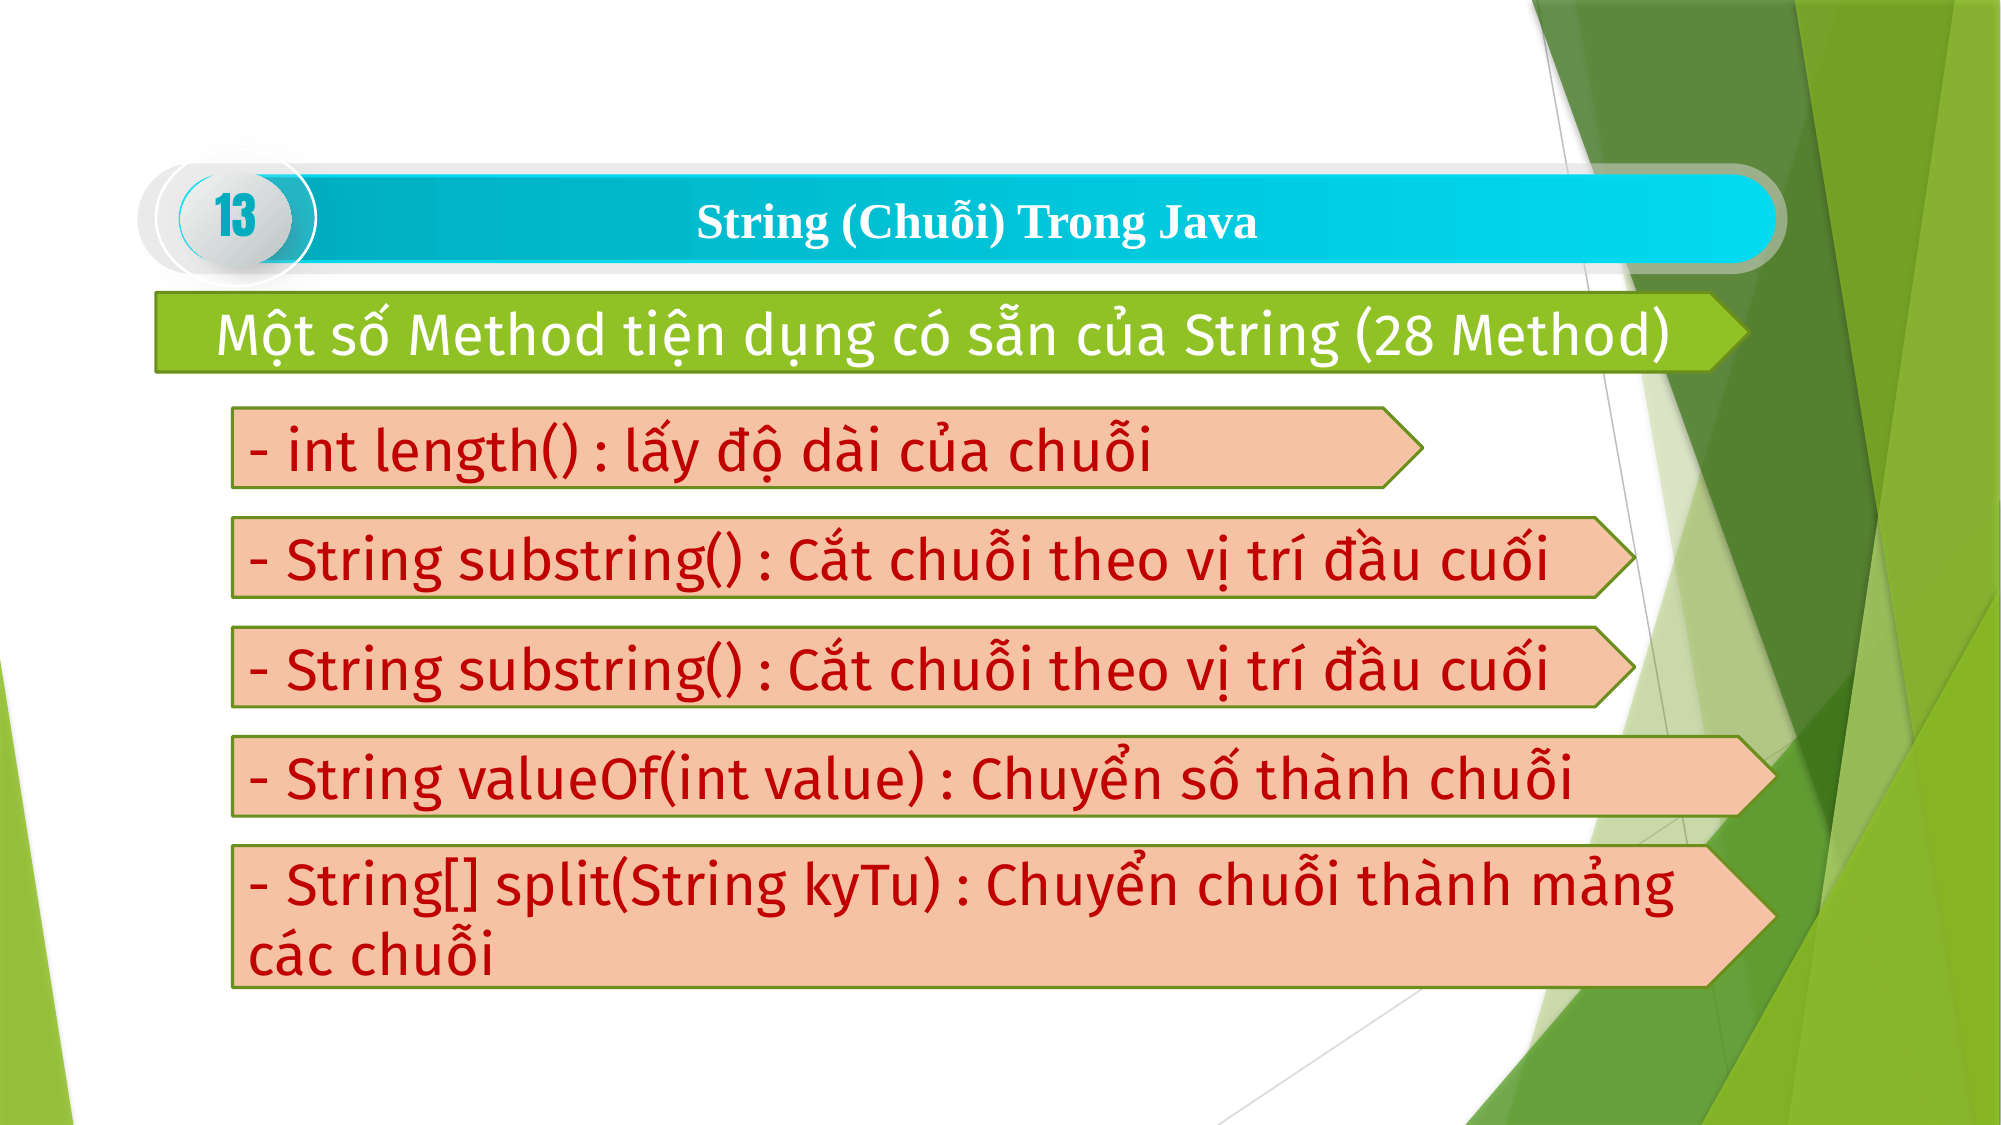

13

String (Chuỗi) Trong Java
Một số Method tiện dụng có sẵn của String (28 Method)
- int length() : lấy độ dài của chuỗi
- String substring() : Cắt chuỗi theo vị trí đầu cuối
- String substring() : Cắt chuỗi theo vị trí đầu cuối
- String valueOf(int value) : Chuyển số thành chuỗi
- String[] split(String kyTu) : Chuyển chuỗi thành mảng các chuỗi